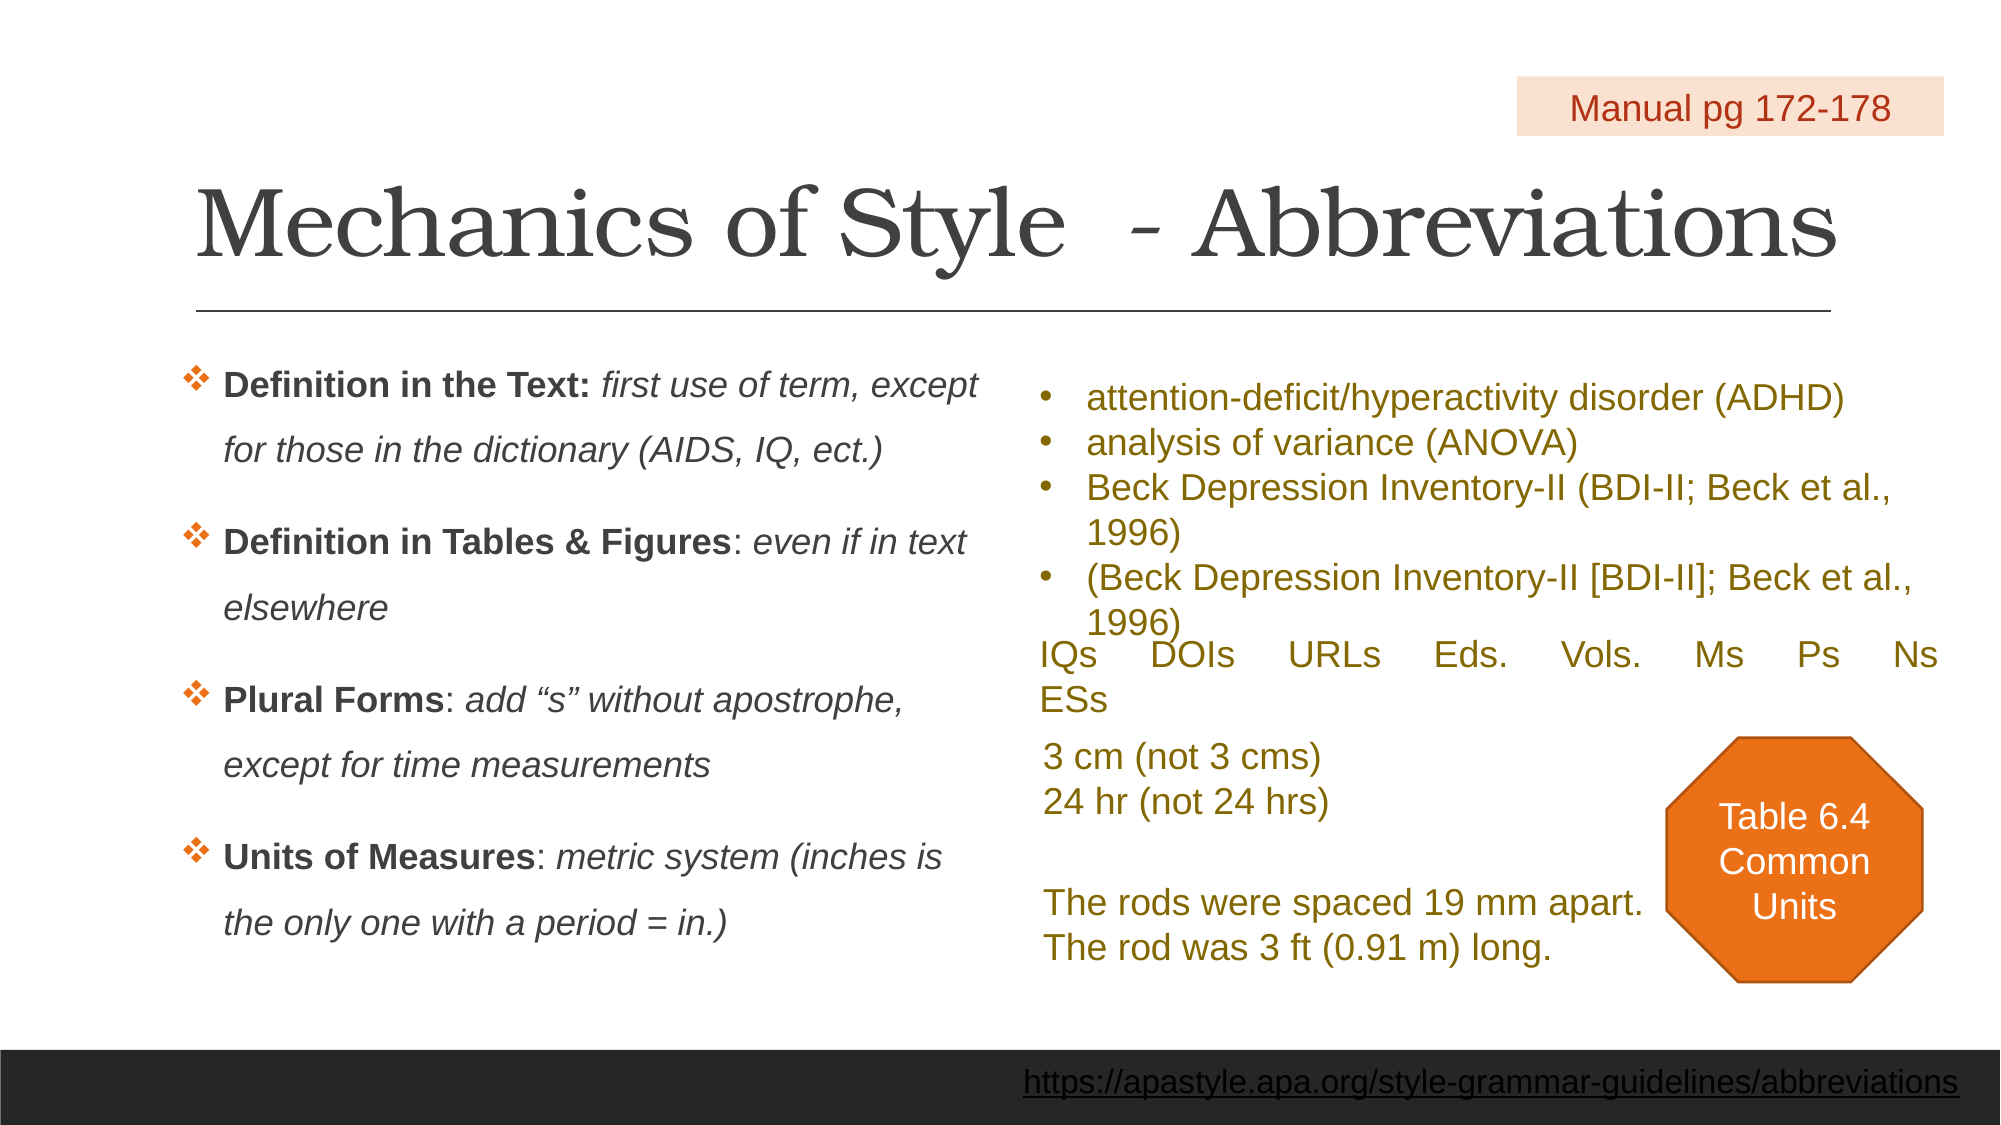

# Mechanics of Style  - Abbreviations
Manual pg 172-178
Definition in the Text: first use of term, except for those in the dictionary (AIDS, IQ, ect.)
Definition in Tables & Figures: even if in text elsewhere
Plural Forms: add “s” without apostrophe, except for time measurements
Units of Measures: metric system (inches is the only one with a period = in.)
attention-deficit/hyperactivity disorder (ADHD)
analysis of variance (ANOVA)
Beck Depression Inventory-II (BDI-II; Beck et al., 1996)
(Beck Depression Inventory-II [BDI-II]; Beck et al., 1996)

IQs     DOIs     URLs     Eds.     Vols.     Ms     Ps     Ns     ESs
3 cm (not 3 cms)
24 hr (not 24 hrs)
Table 6.4
Common Units
The rods were spaced 19 mm apart.
The rod was 3 ft (0.91 m) long.
https://apastyle.apa.org/style-grammar-guidelines/abbreviations